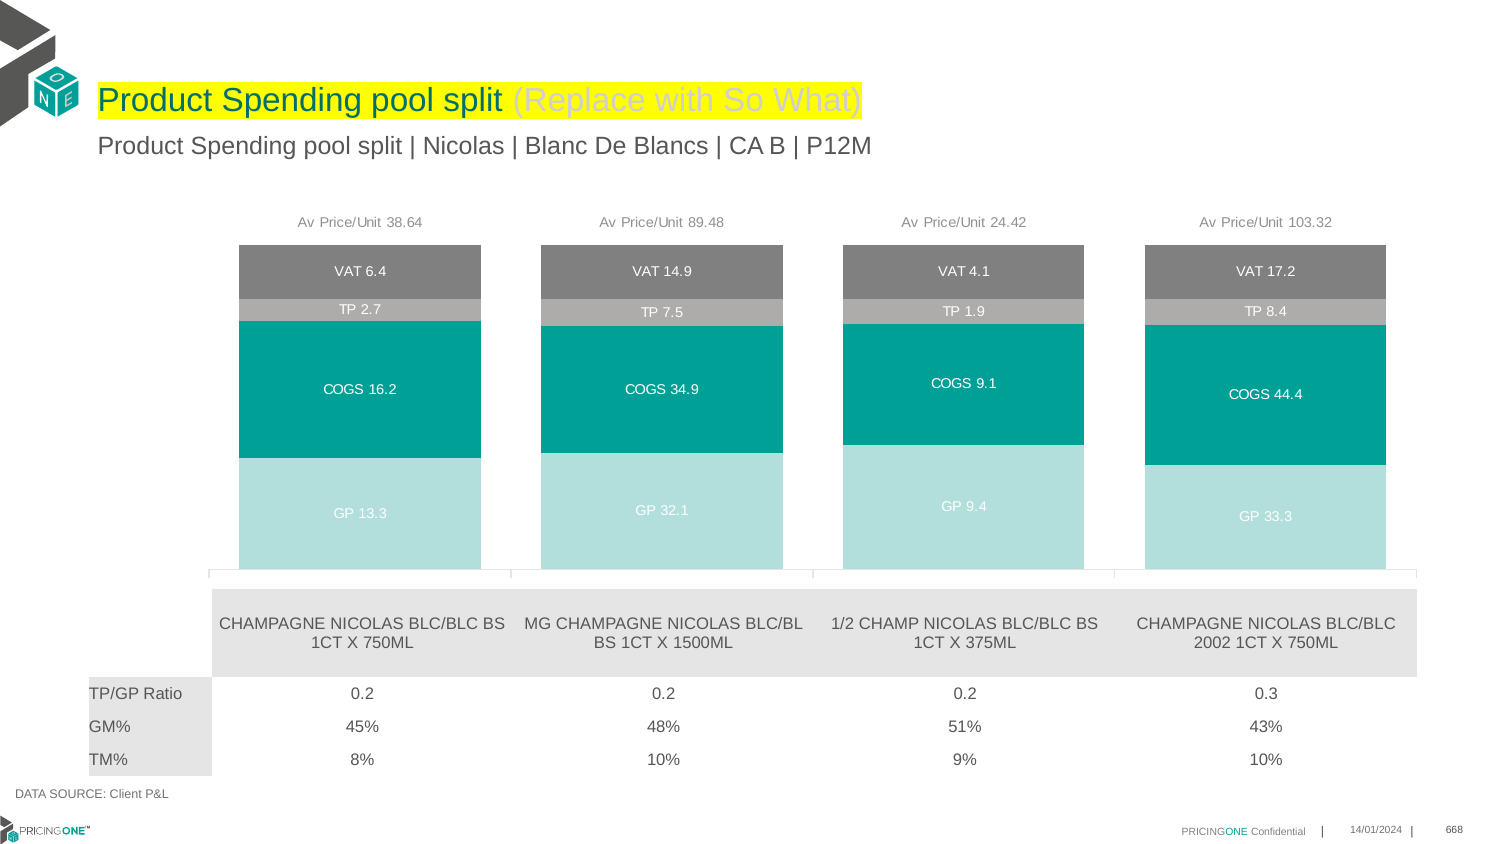

# Product Spending pool split (Replace with So What)
Product Spending pool split | Nicolas | Blanc De Blancs | CA B | P12M

### Chart

| Category | GP | COGS | TP | VAT |
|---|---|---|---|---|
| Av Price/Unit 38.64 | 13.315374823196604 | 16.206 | 2.6810061291843432 | 6.4404761904761925 |
| Av Price/Unit 89.48 | 32.13260515463917 | 34.927 | 7.510841580756008 | 14.914089347079031 |
| Av Price/Unit 24.42 | 9.3734 | 9.058 | 1.8985776286353442 | 4.065995525727067 |
| Av Price/Unit 103.32 | 33.28855 | 44.39000000000002 | 8.42264047619048 | 17.220238095238106 |
|  | CHAMPAGNE NICOLAS BLC/BLC BS 1CT X 750ML | MG CHAMPAGNE NICOLAS BLC/BL BS 1CT X 1500ML | 1/2 CHAMP NICOLAS BLC/BLC BS 1CT X 375ML | CHAMPAGNE NICOLAS BLC/BLC 2002 1CT X 750ML |
| --- | --- | --- | --- | --- |
| TP/GP Ratio | 0.2 | 0.2 | 0.2 | 0.3 |
| GM% | 45% | 48% | 51% | 43% |
| TM% | 8% | 10% | 9% | 10% |
DATA SOURCE: Client P&L

14/01/2024
668